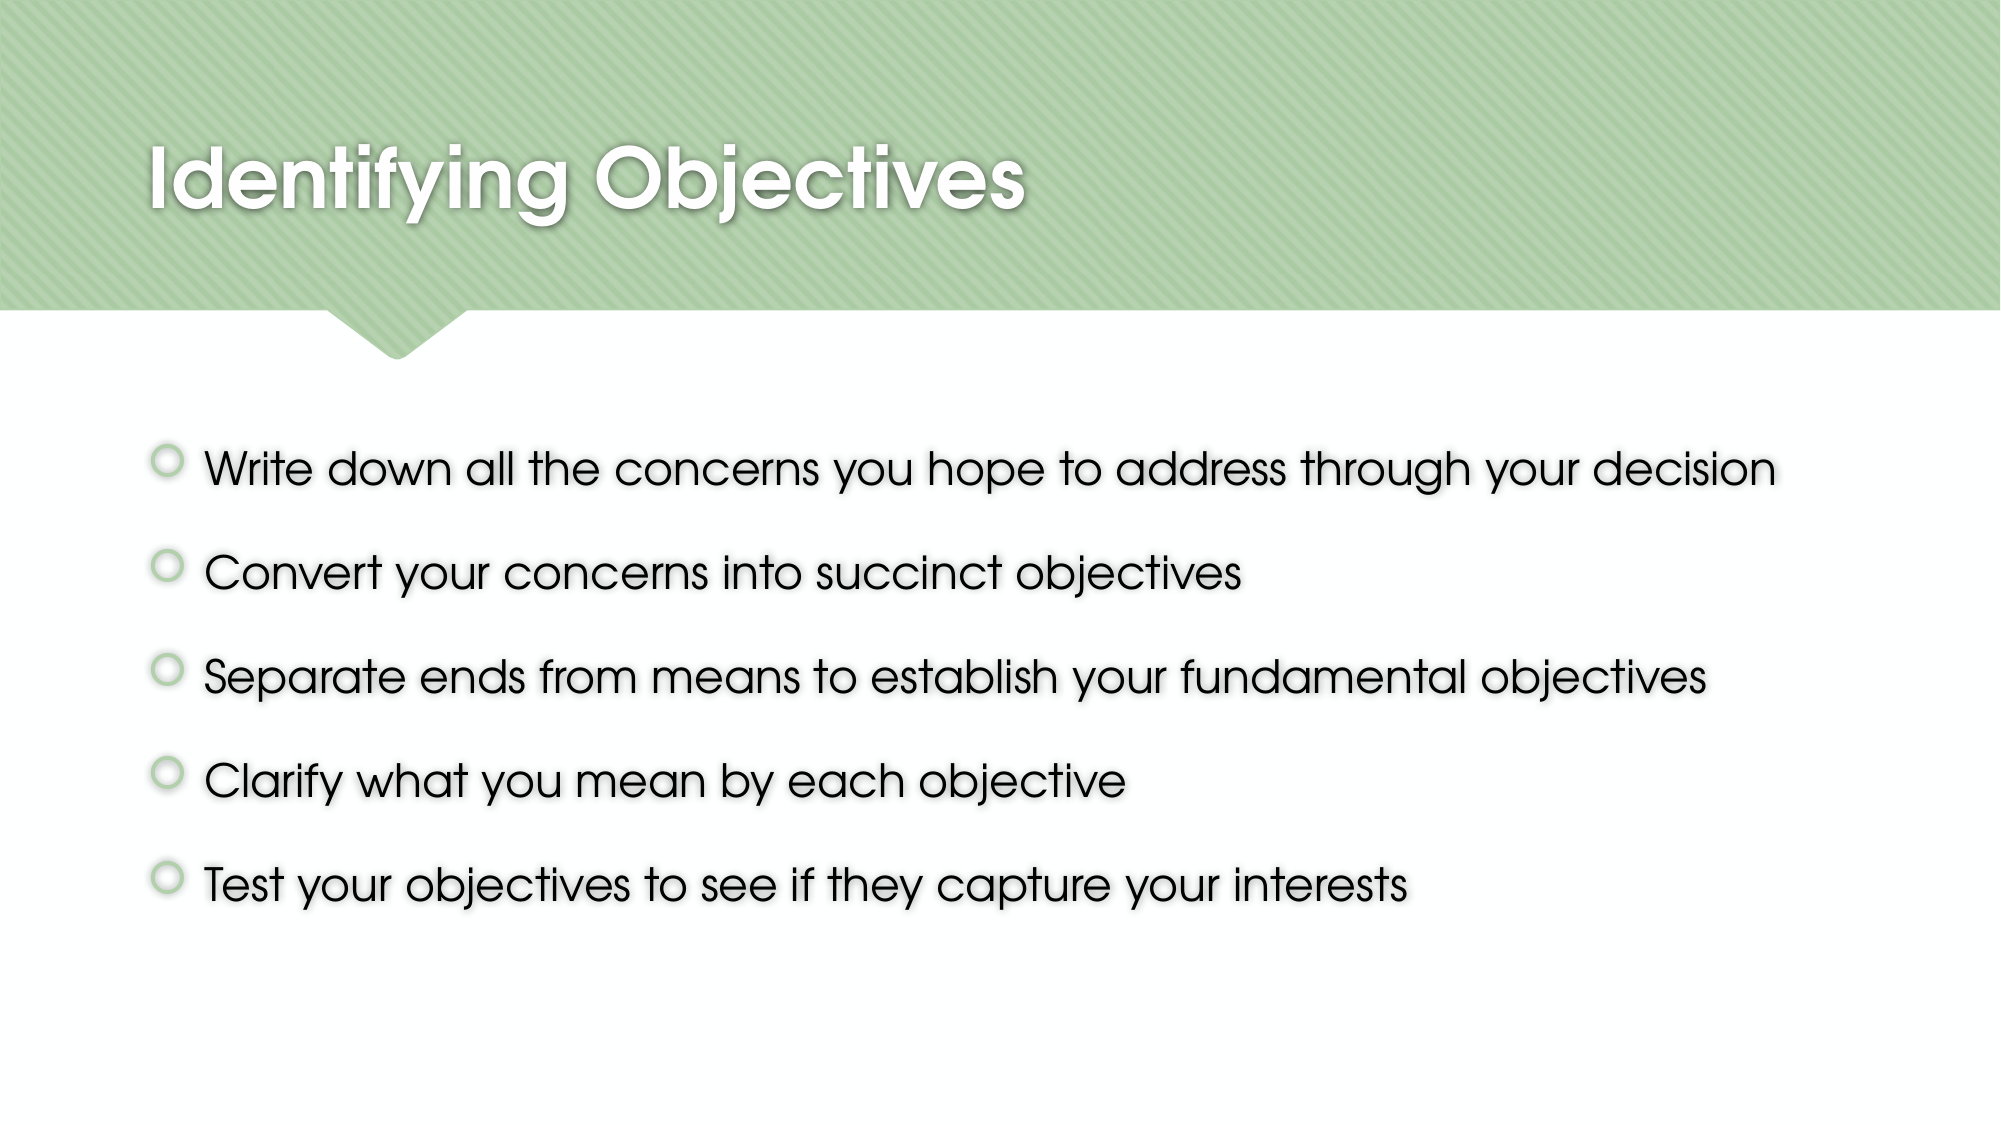

# Identifying Objectives
Write down all the concerns you hope to address through your decision
Convert your concerns into succinct objectives
Separate ends from means to establish your fundamental objectives
Clarify what you mean by each objective
Test your objectives to see if they capture your interests